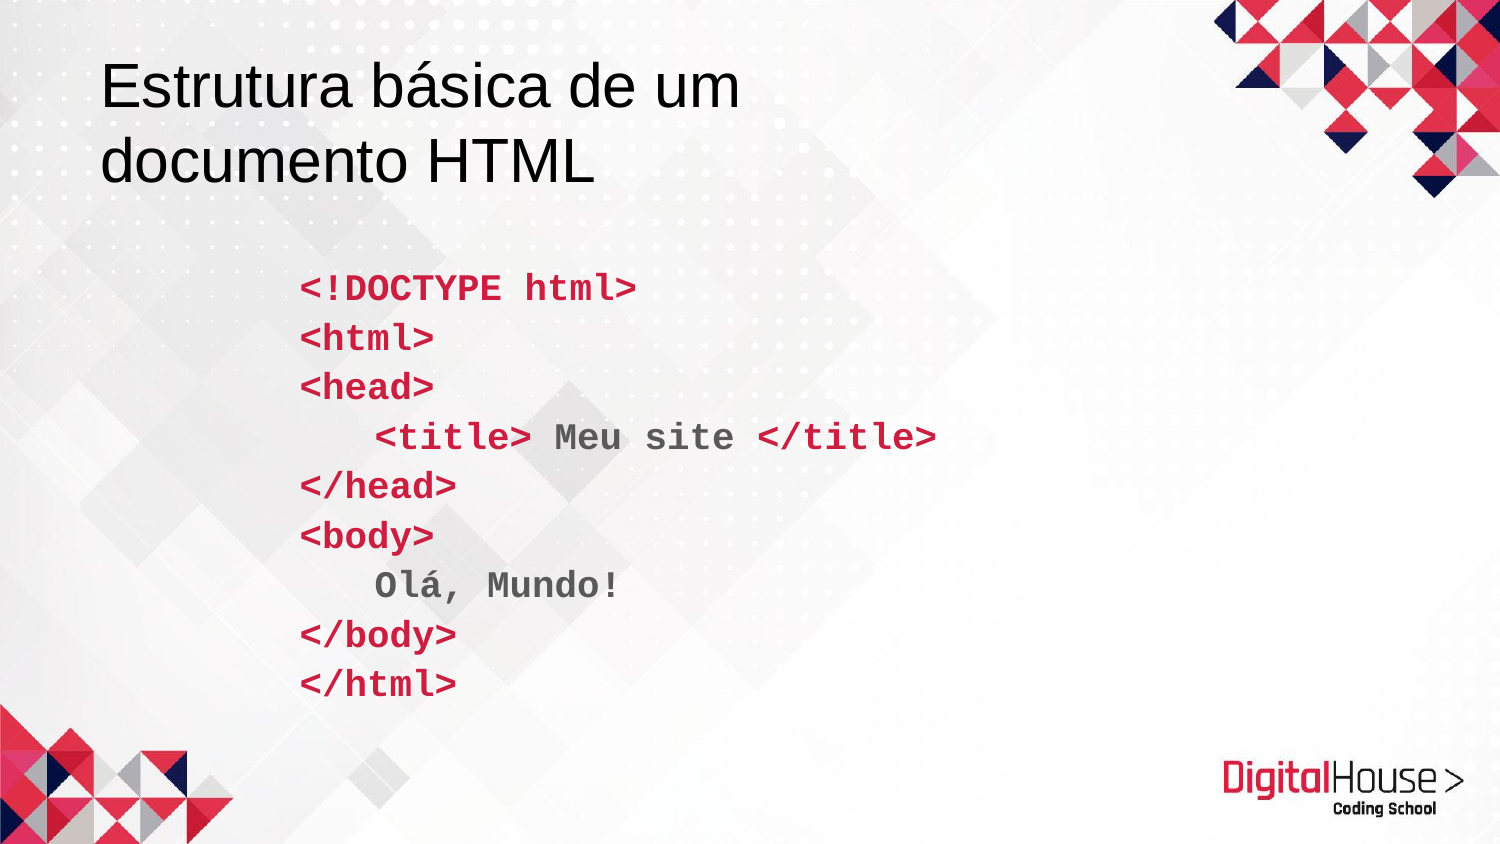

# Estrutura básica de um
documento HTML
<!DOCTYPE html>
<html>
<head>
<title> Meu site </title>
</head>
<body>
Olá, Mundo!
</body>
</html>